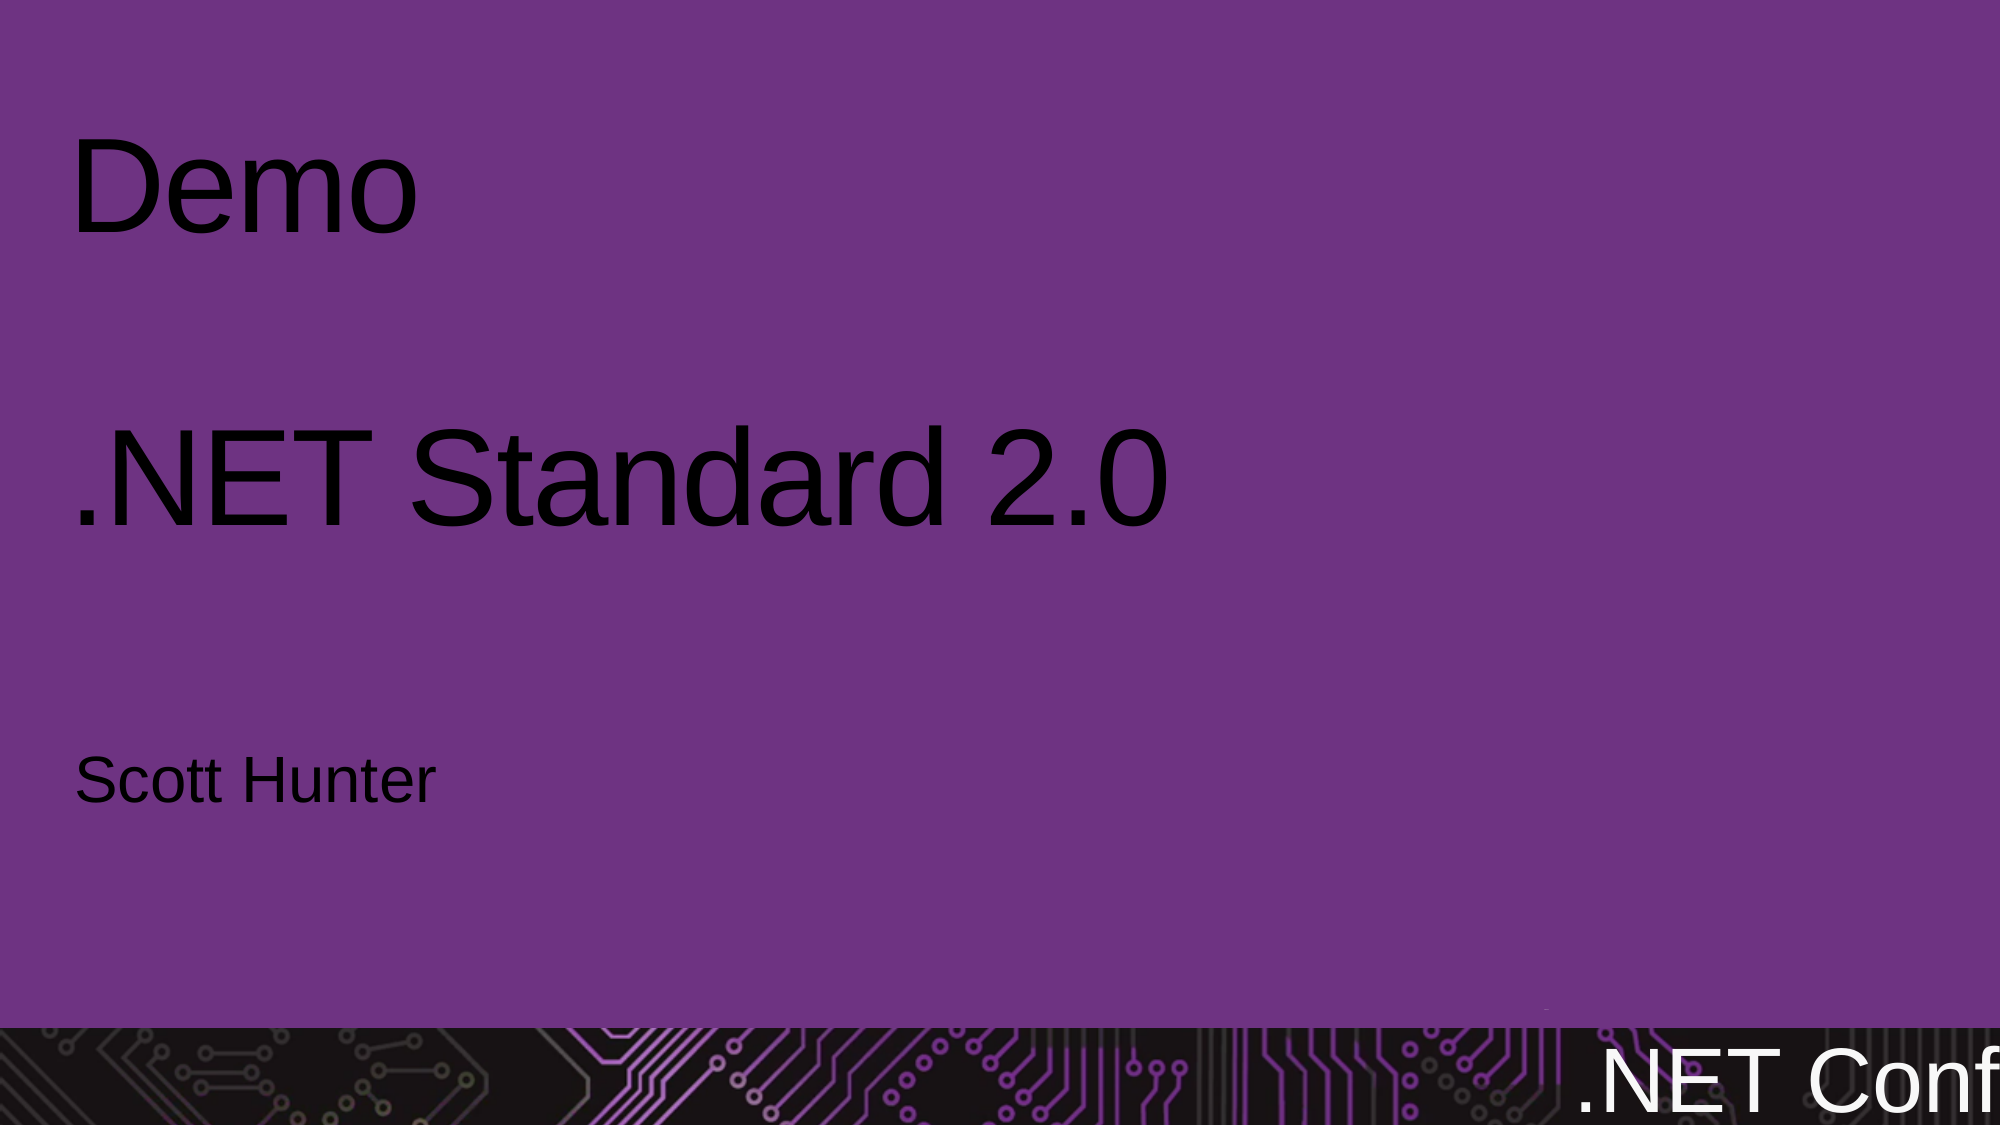

# Demo .NET Standard 2.0
Scott Hunter